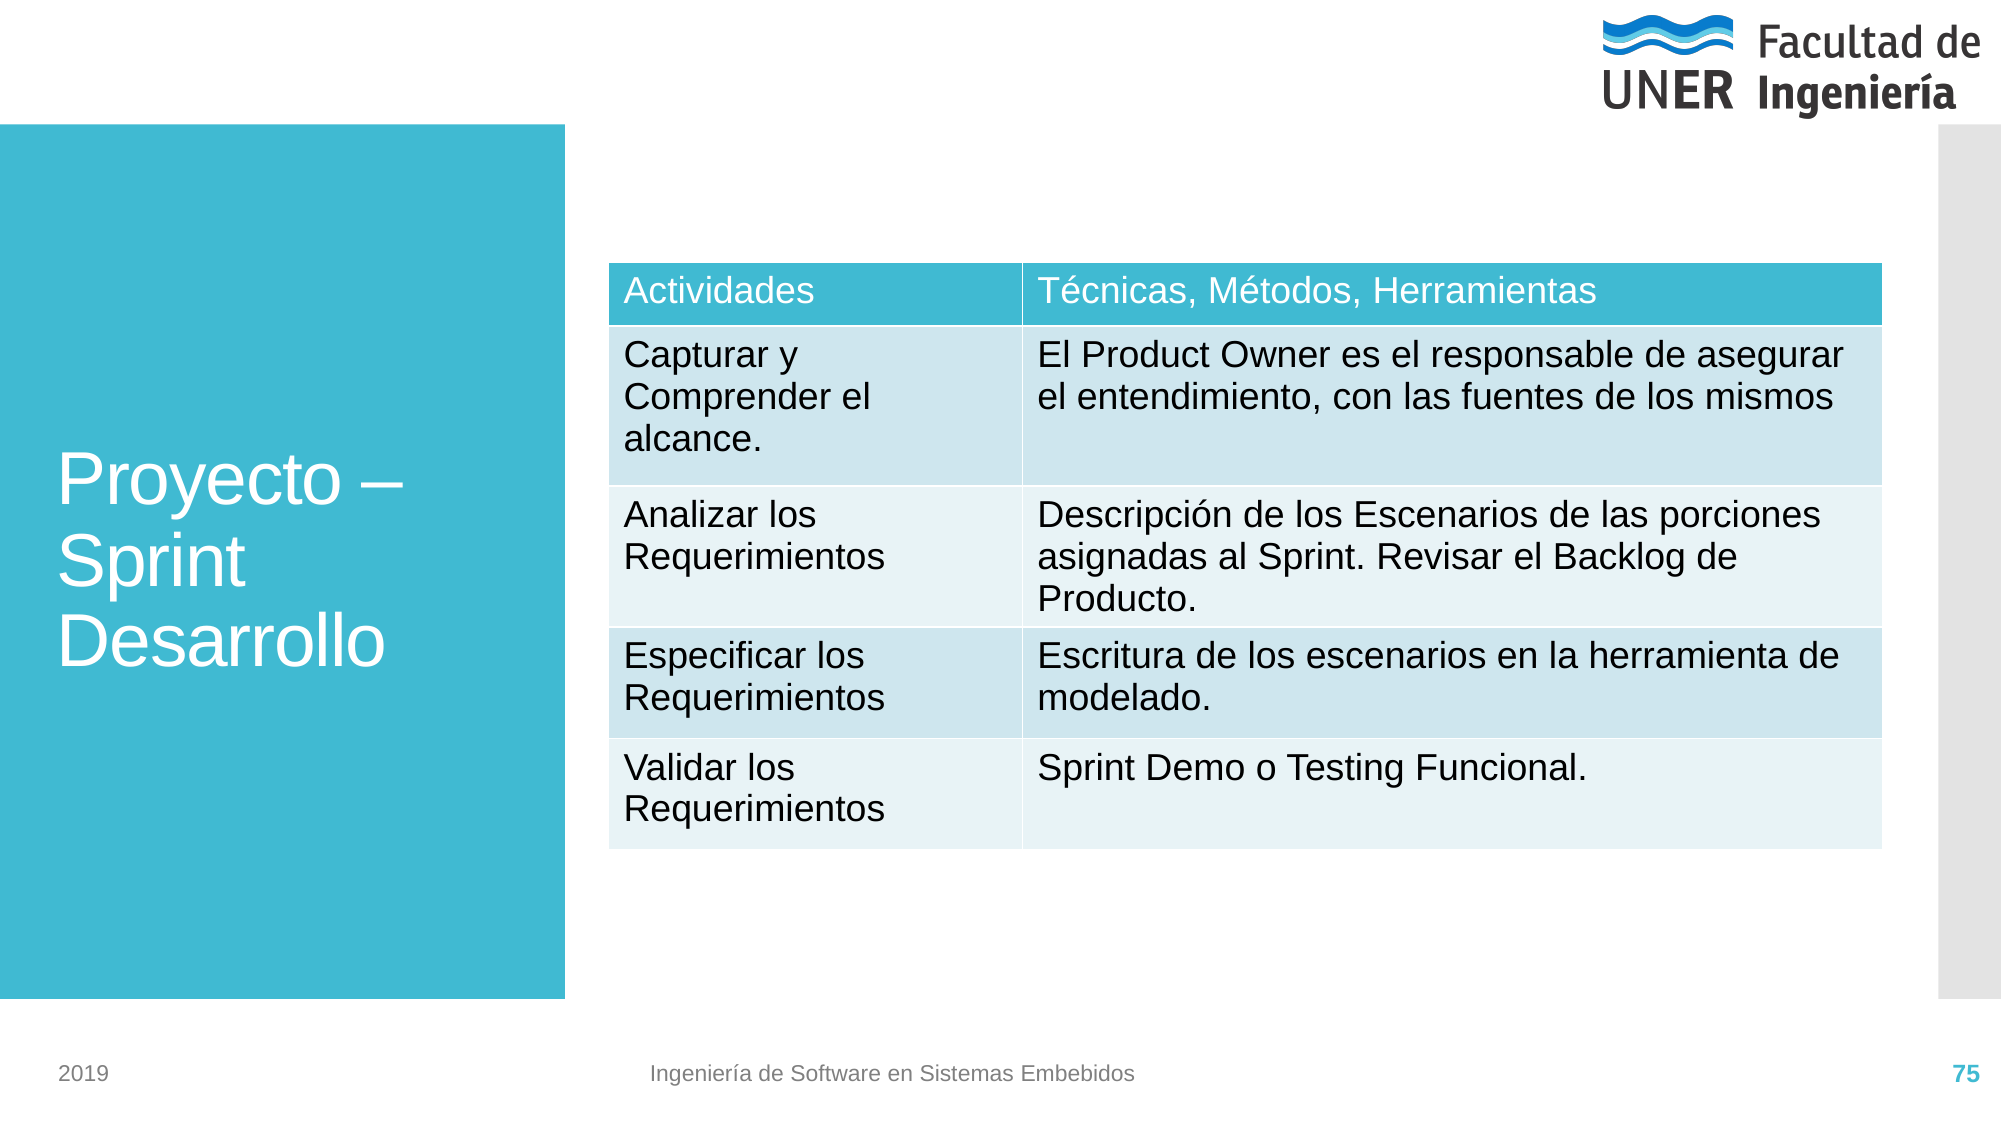

# Proyecto – Sprint Desarrollo
| Actividades | Técnicas, Métodos, Herramientas |
| --- | --- |
| Capturar y Comprender el alcance. | El Product Owner es el responsable de asegurar el entendimiento, con las fuentes de los mismos |
| Analizar los Requerimientos | Descripción de los Escenarios de las porciones asignadas al Sprint. Revisar el Backlog de Producto. |
| Especificar los Requerimientos | Escritura de los escenarios en la herramienta de modelado. |
| Validar los Requerimientos | Sprint Demo o Testing Funcional. |
2019
Ingeniería de Software en Sistemas Embebidos
75